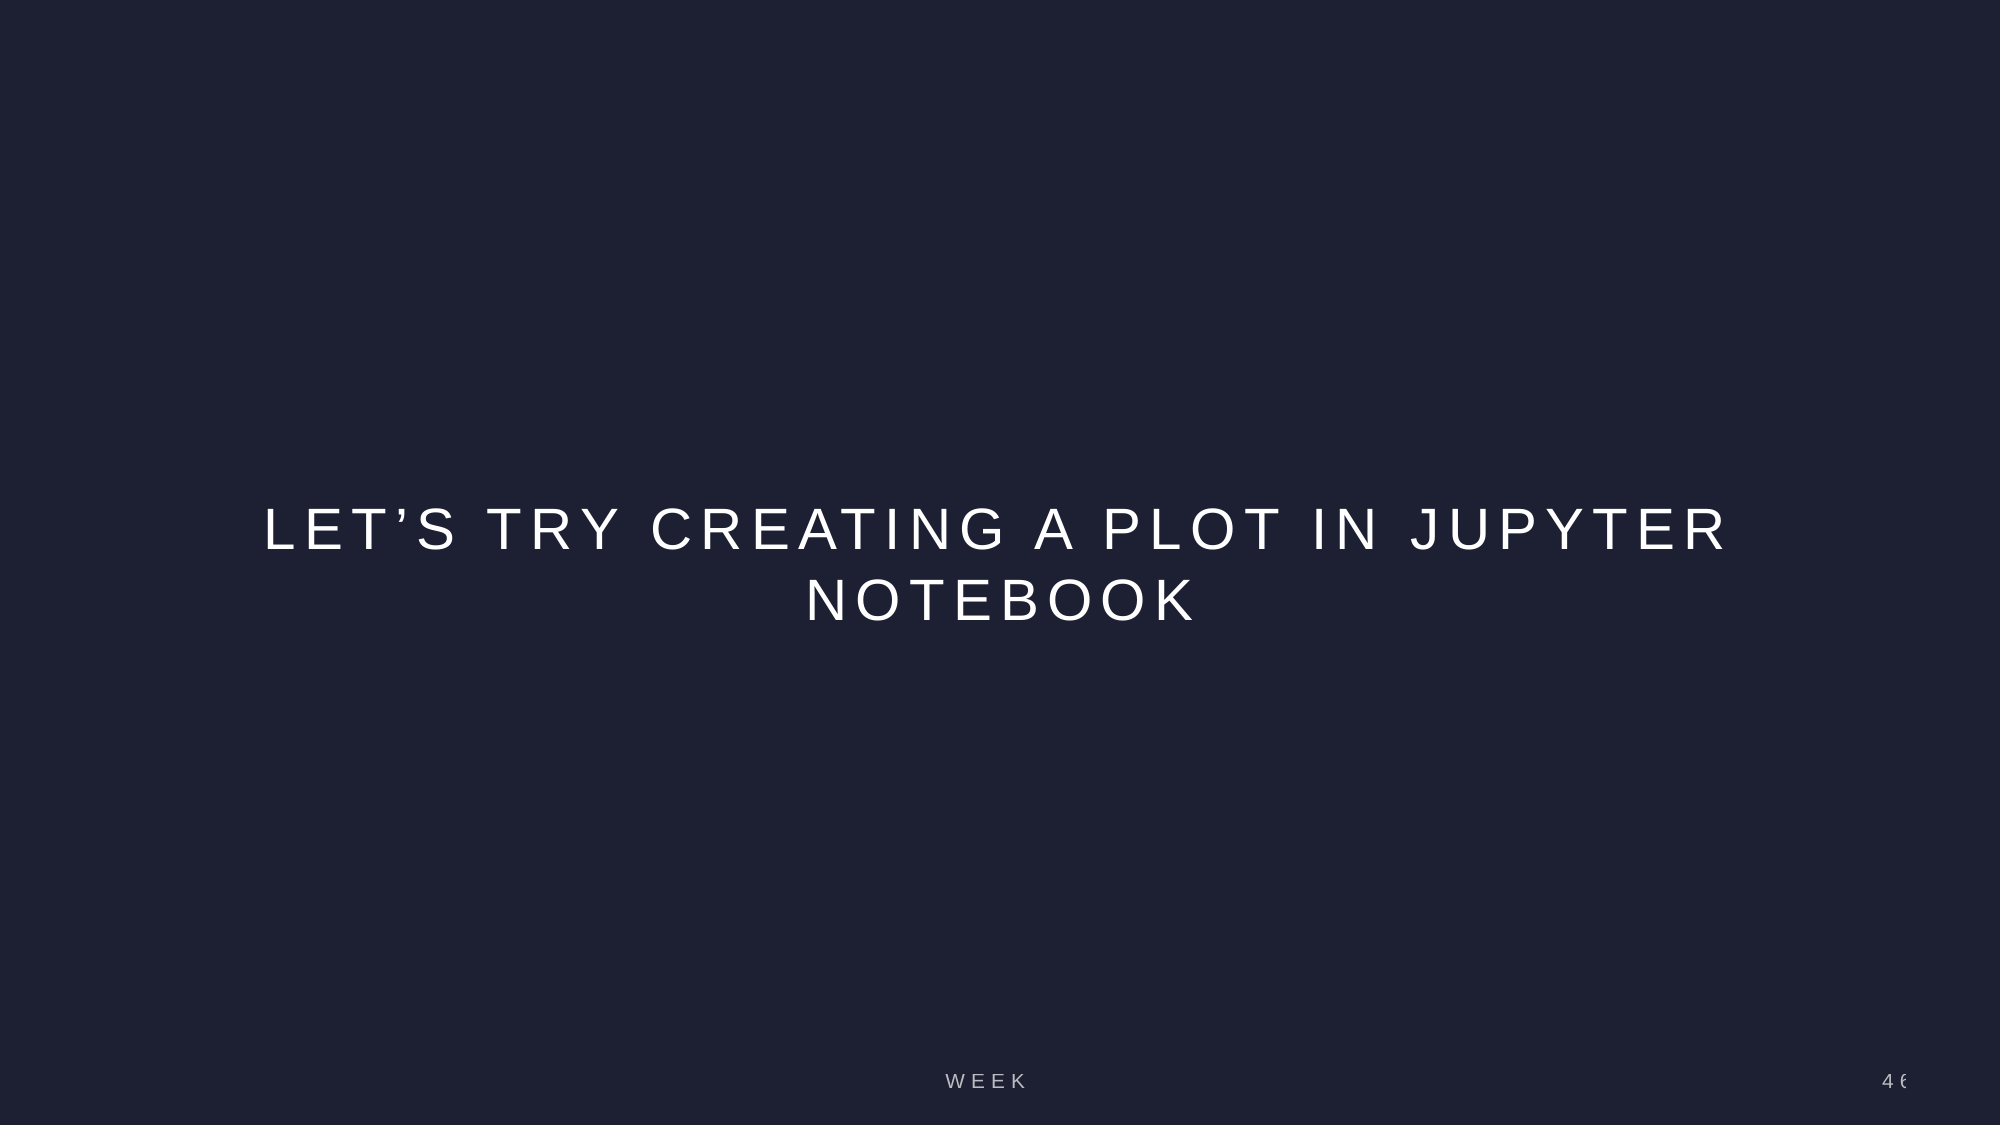

# Let’s try creating a plot in Jupyter notebook
Week 1
46